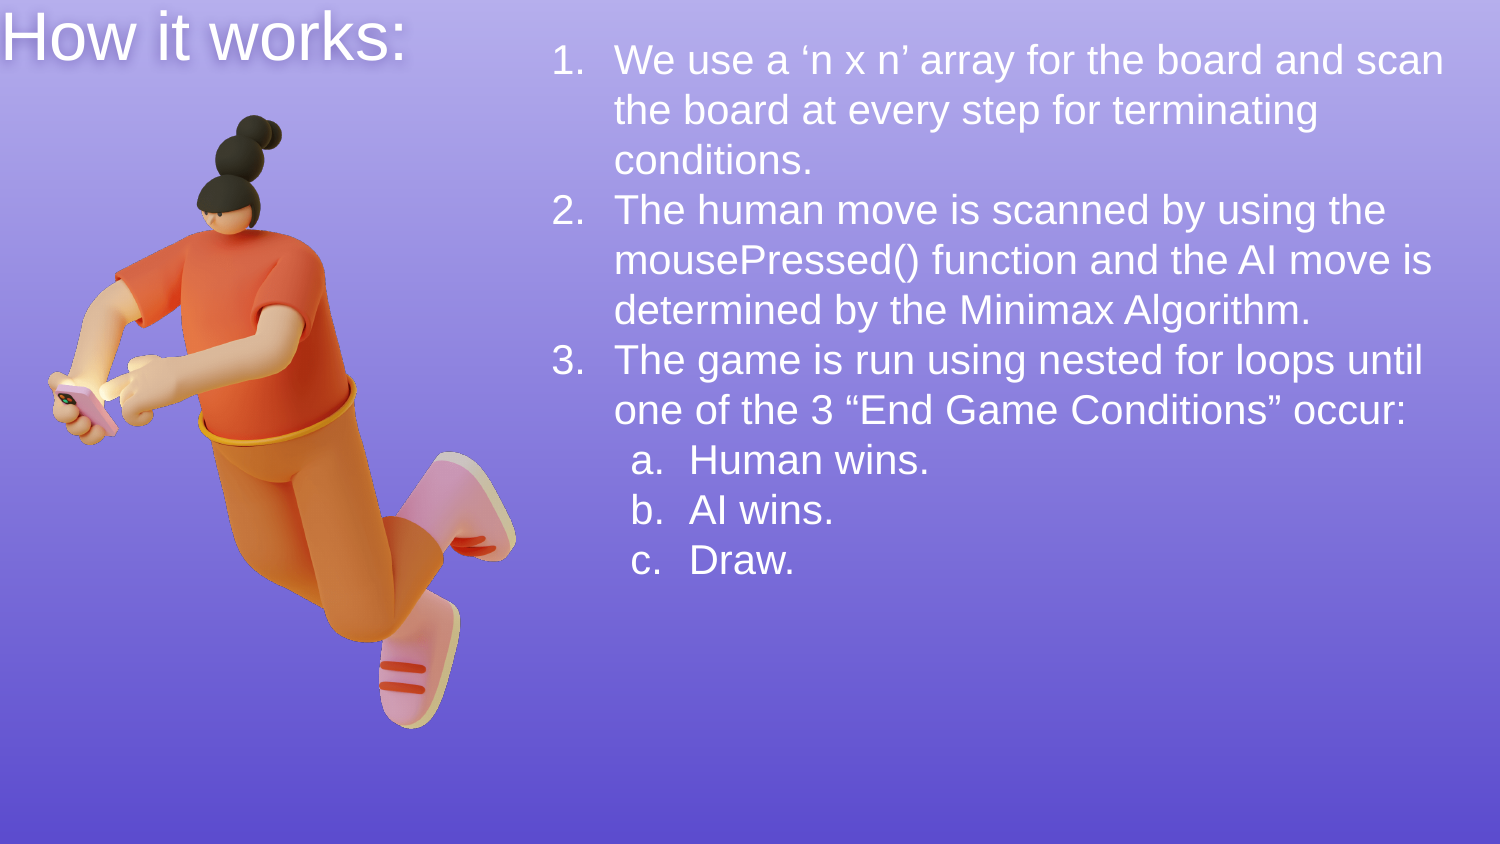

# How it works:
We use a ‘n x n’ array for the board and scan the board at every step for terminating conditions.
The human move is scanned by using the mousePressed() function and the AI move is determined by the Minimax Algorithm.
The game is run using nested for loops until one of the 3 “End Game Conditions” occur:
Human wins.
AI wins.
Draw.